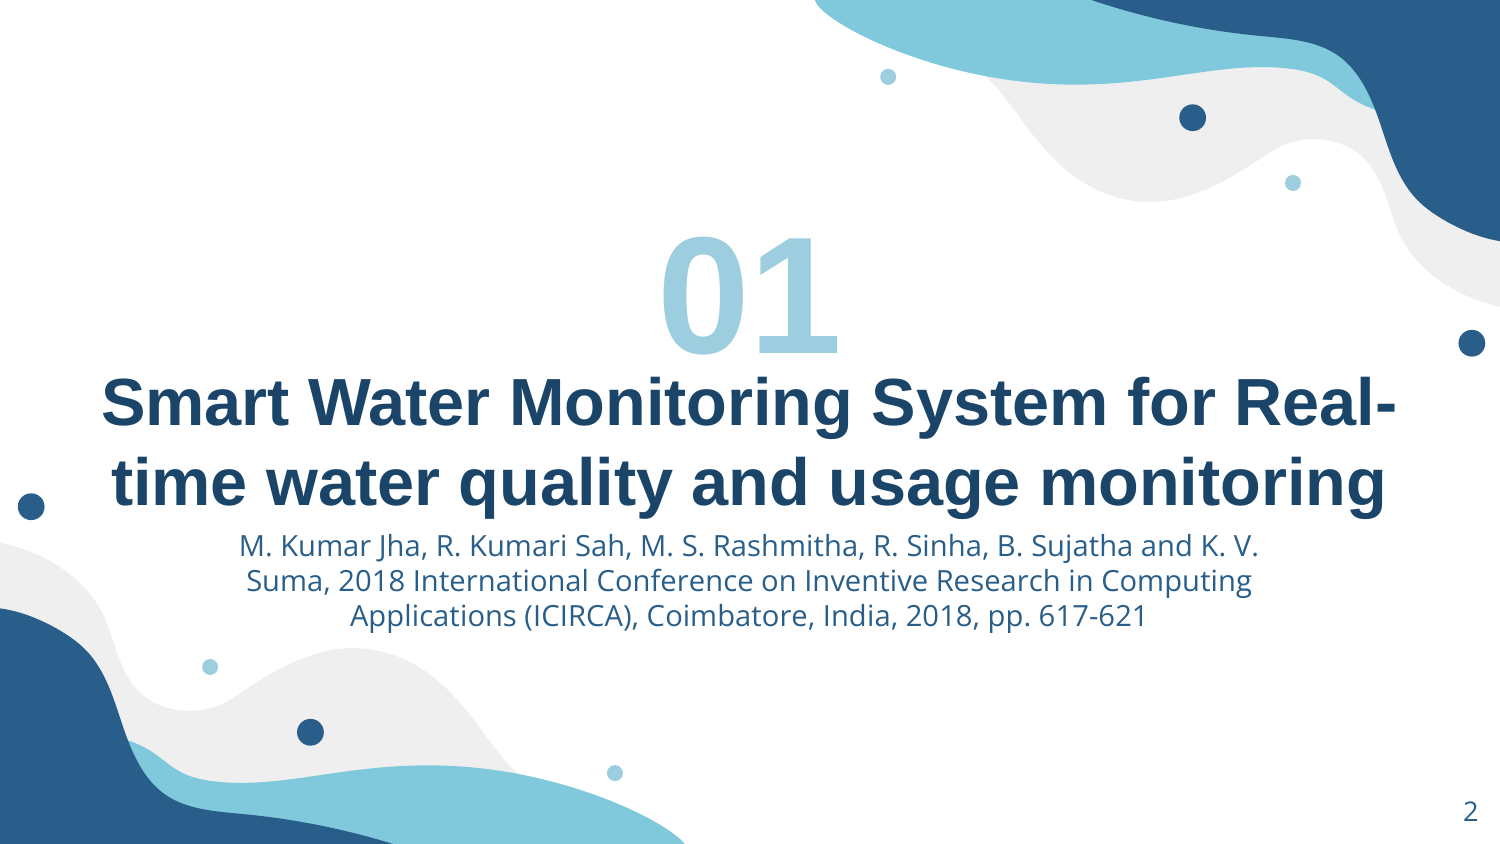

01
# Smart Water Monitoring System for Real-time water quality and usage monitoring
M. Kumar Jha, R. Kumari Sah, M. S. Rashmitha, R. Sinha, B. Sujatha and K. V. Suma, 2018 International Conference on Inventive Research in Computing Applications (ICIRCA), Coimbatore, India, 2018, pp. 617-621
2